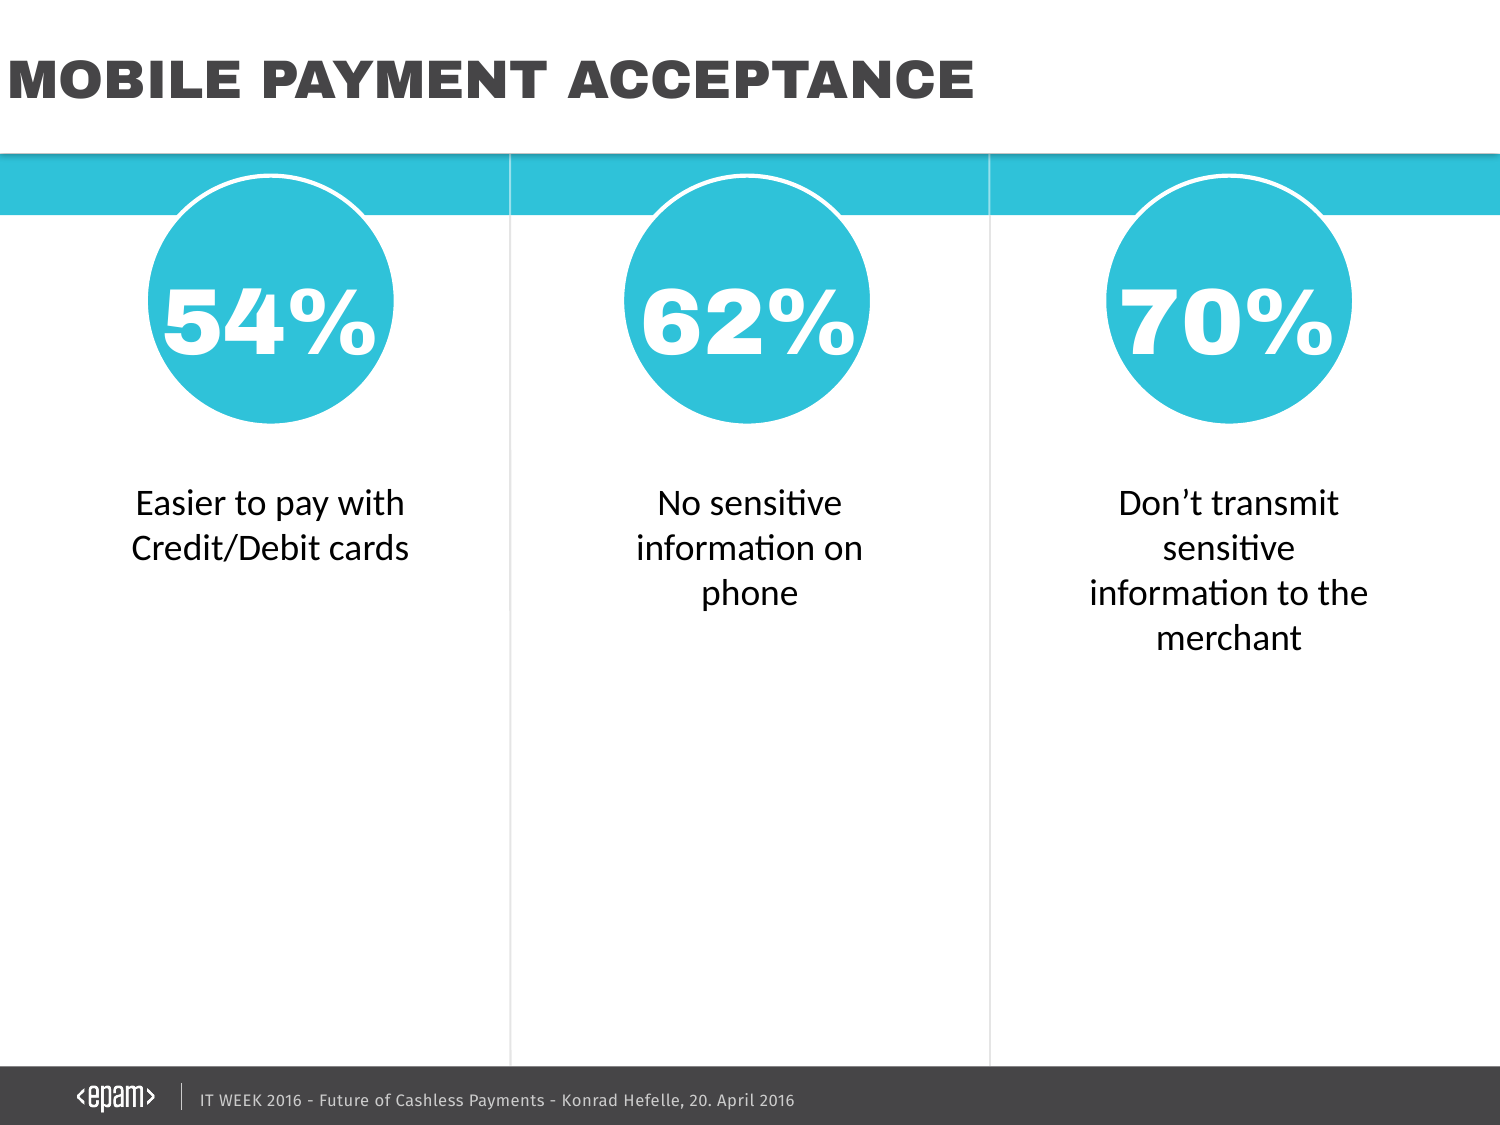

MOBILE PAYMENT ACCEPTANCE

62%

54%

70%
No sensitive information on phone
Easier to pay with Credit/Debit cards
Don’t transmit sensitive information to the merchant
14